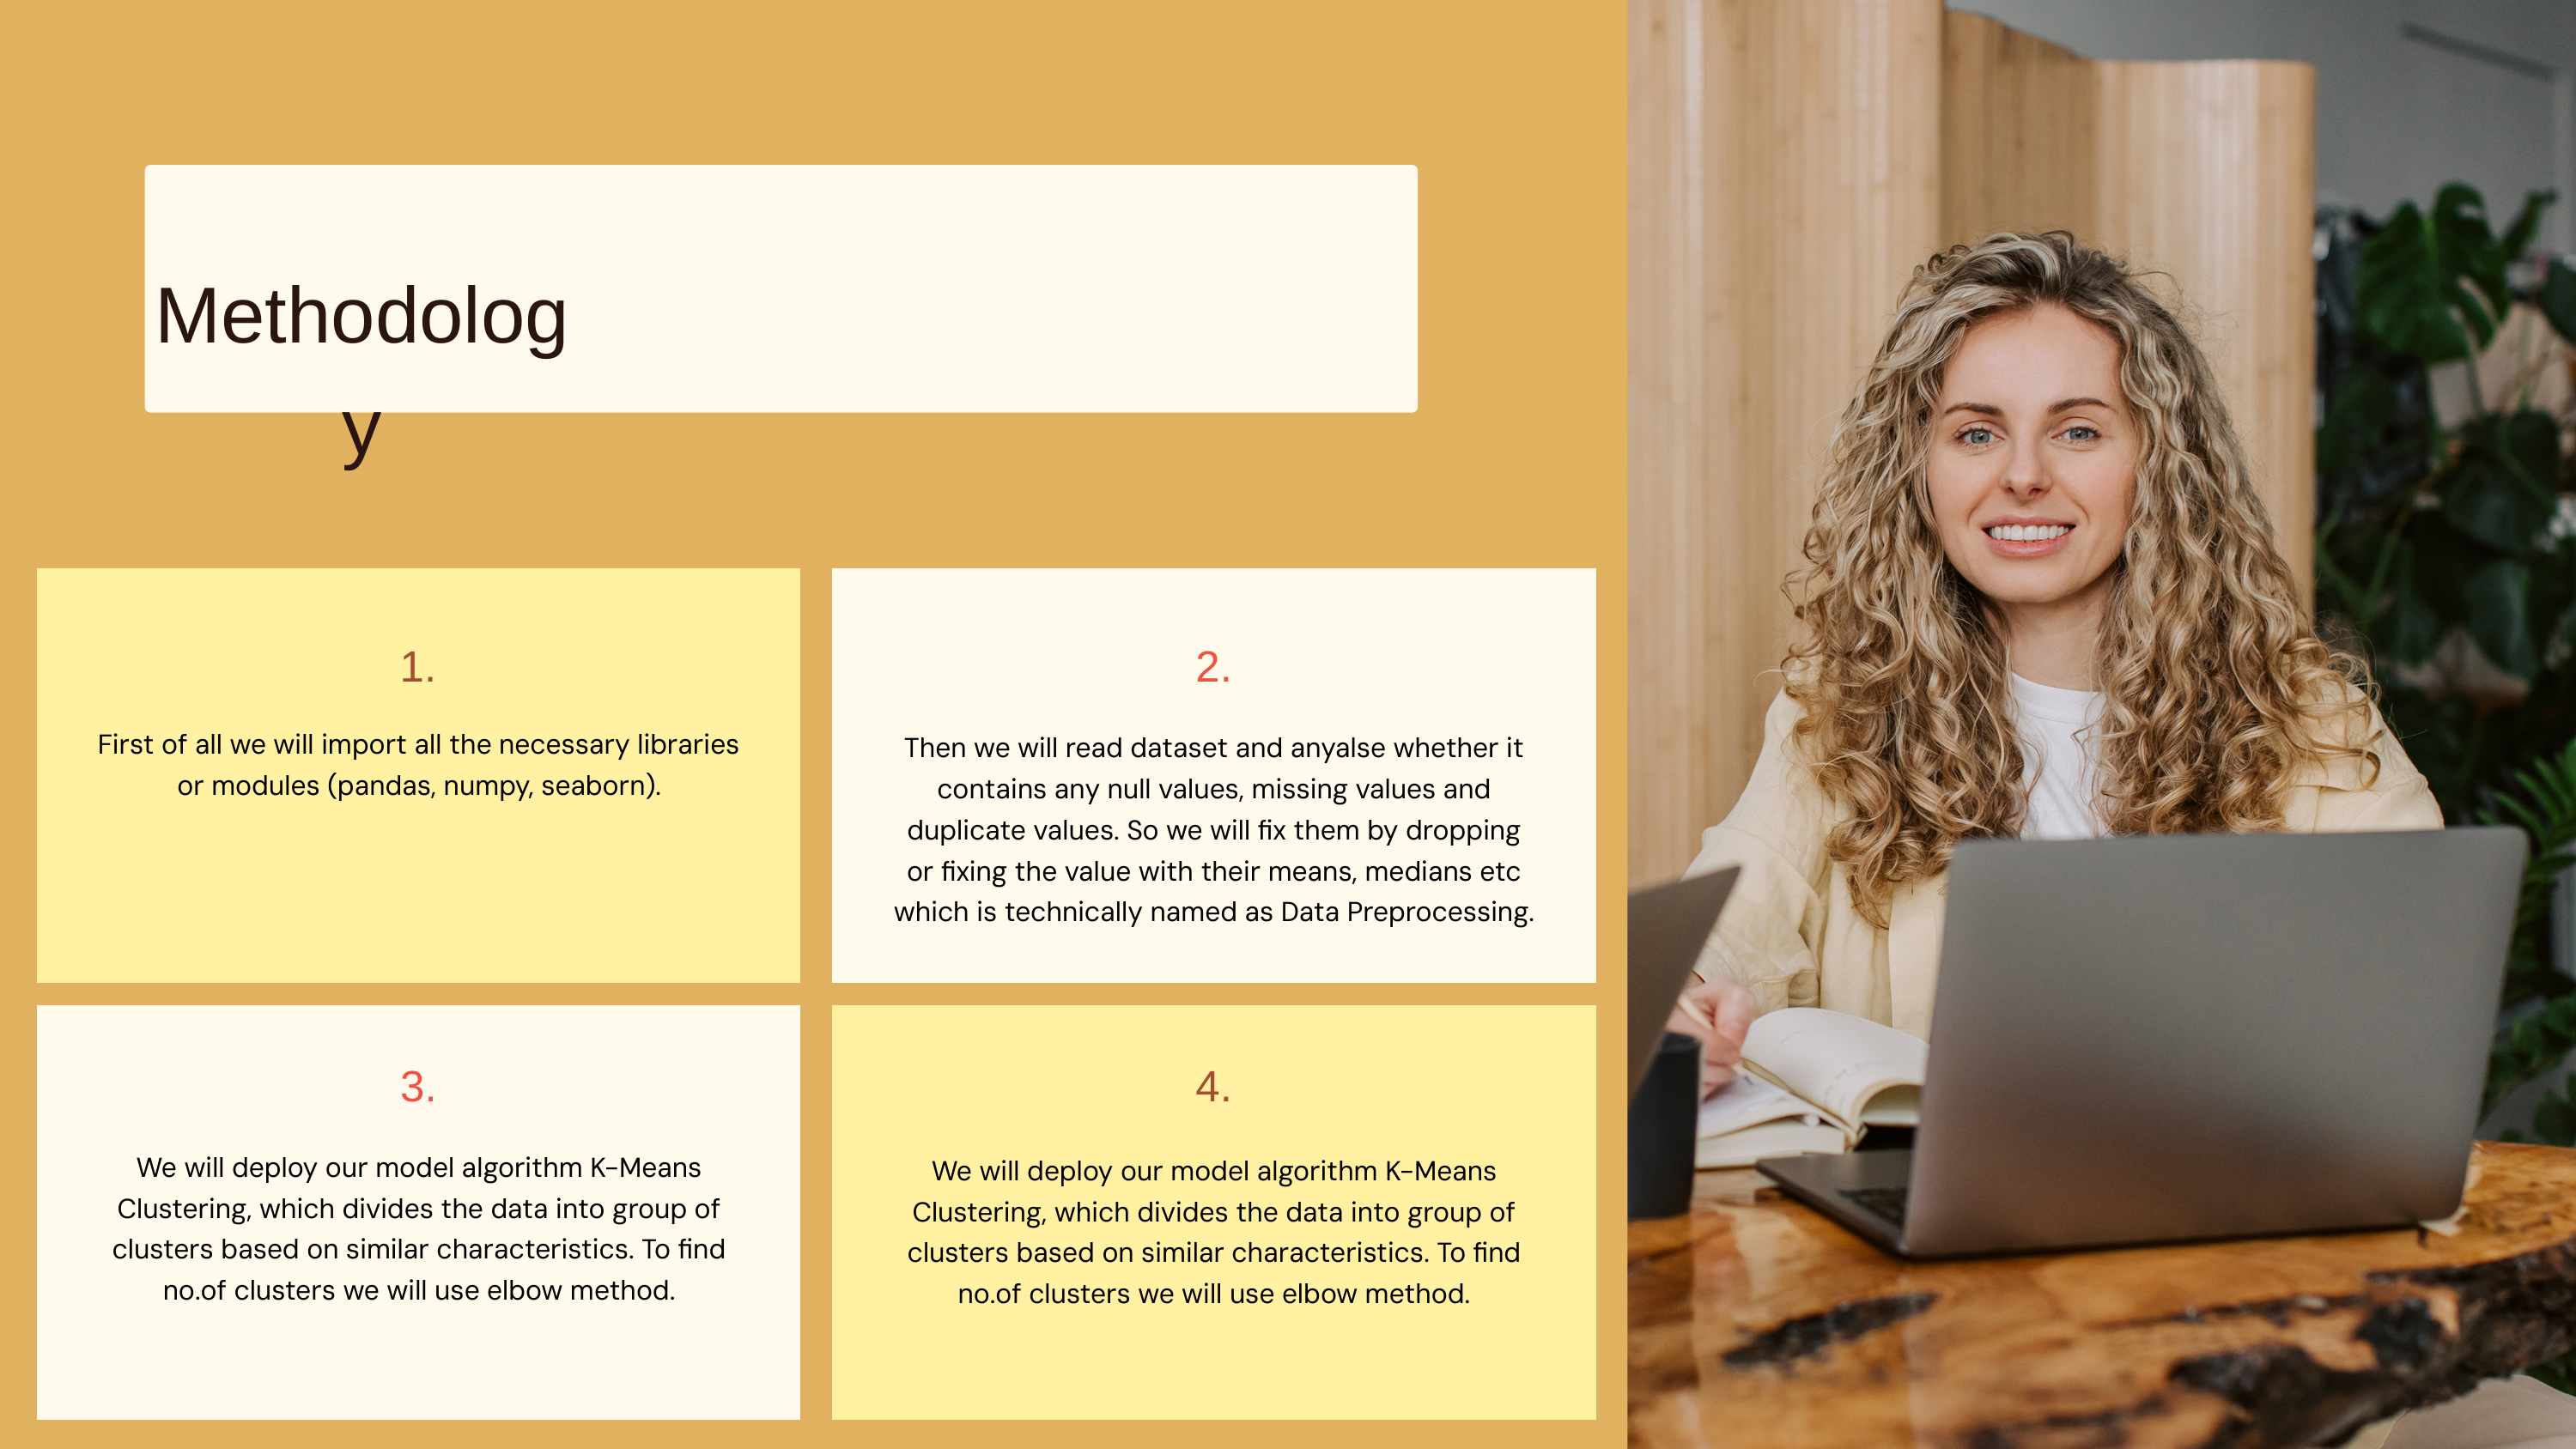

Methodology

1.
2.
First of all we will import all the necessary libraries or modules (pandas, numpy, seaborn).
Then we will read dataset and anyalse whether it contains any null values, missing values and duplicate values. So we will fix them by dropping or fixing the value with their means, medians etc which is technically named as Data Preprocessing.

3.
4.
We will deploy our model algorithm K-Means Clustering, which divides the data into group of clusters based on similar characteristics. To find no.of clusters we will use elbow method.

We will deploy our model algorithm K-Means Clustering, which divides the data into group of clusters based on similar characteristics. To find no.of clusters we will use elbow method.